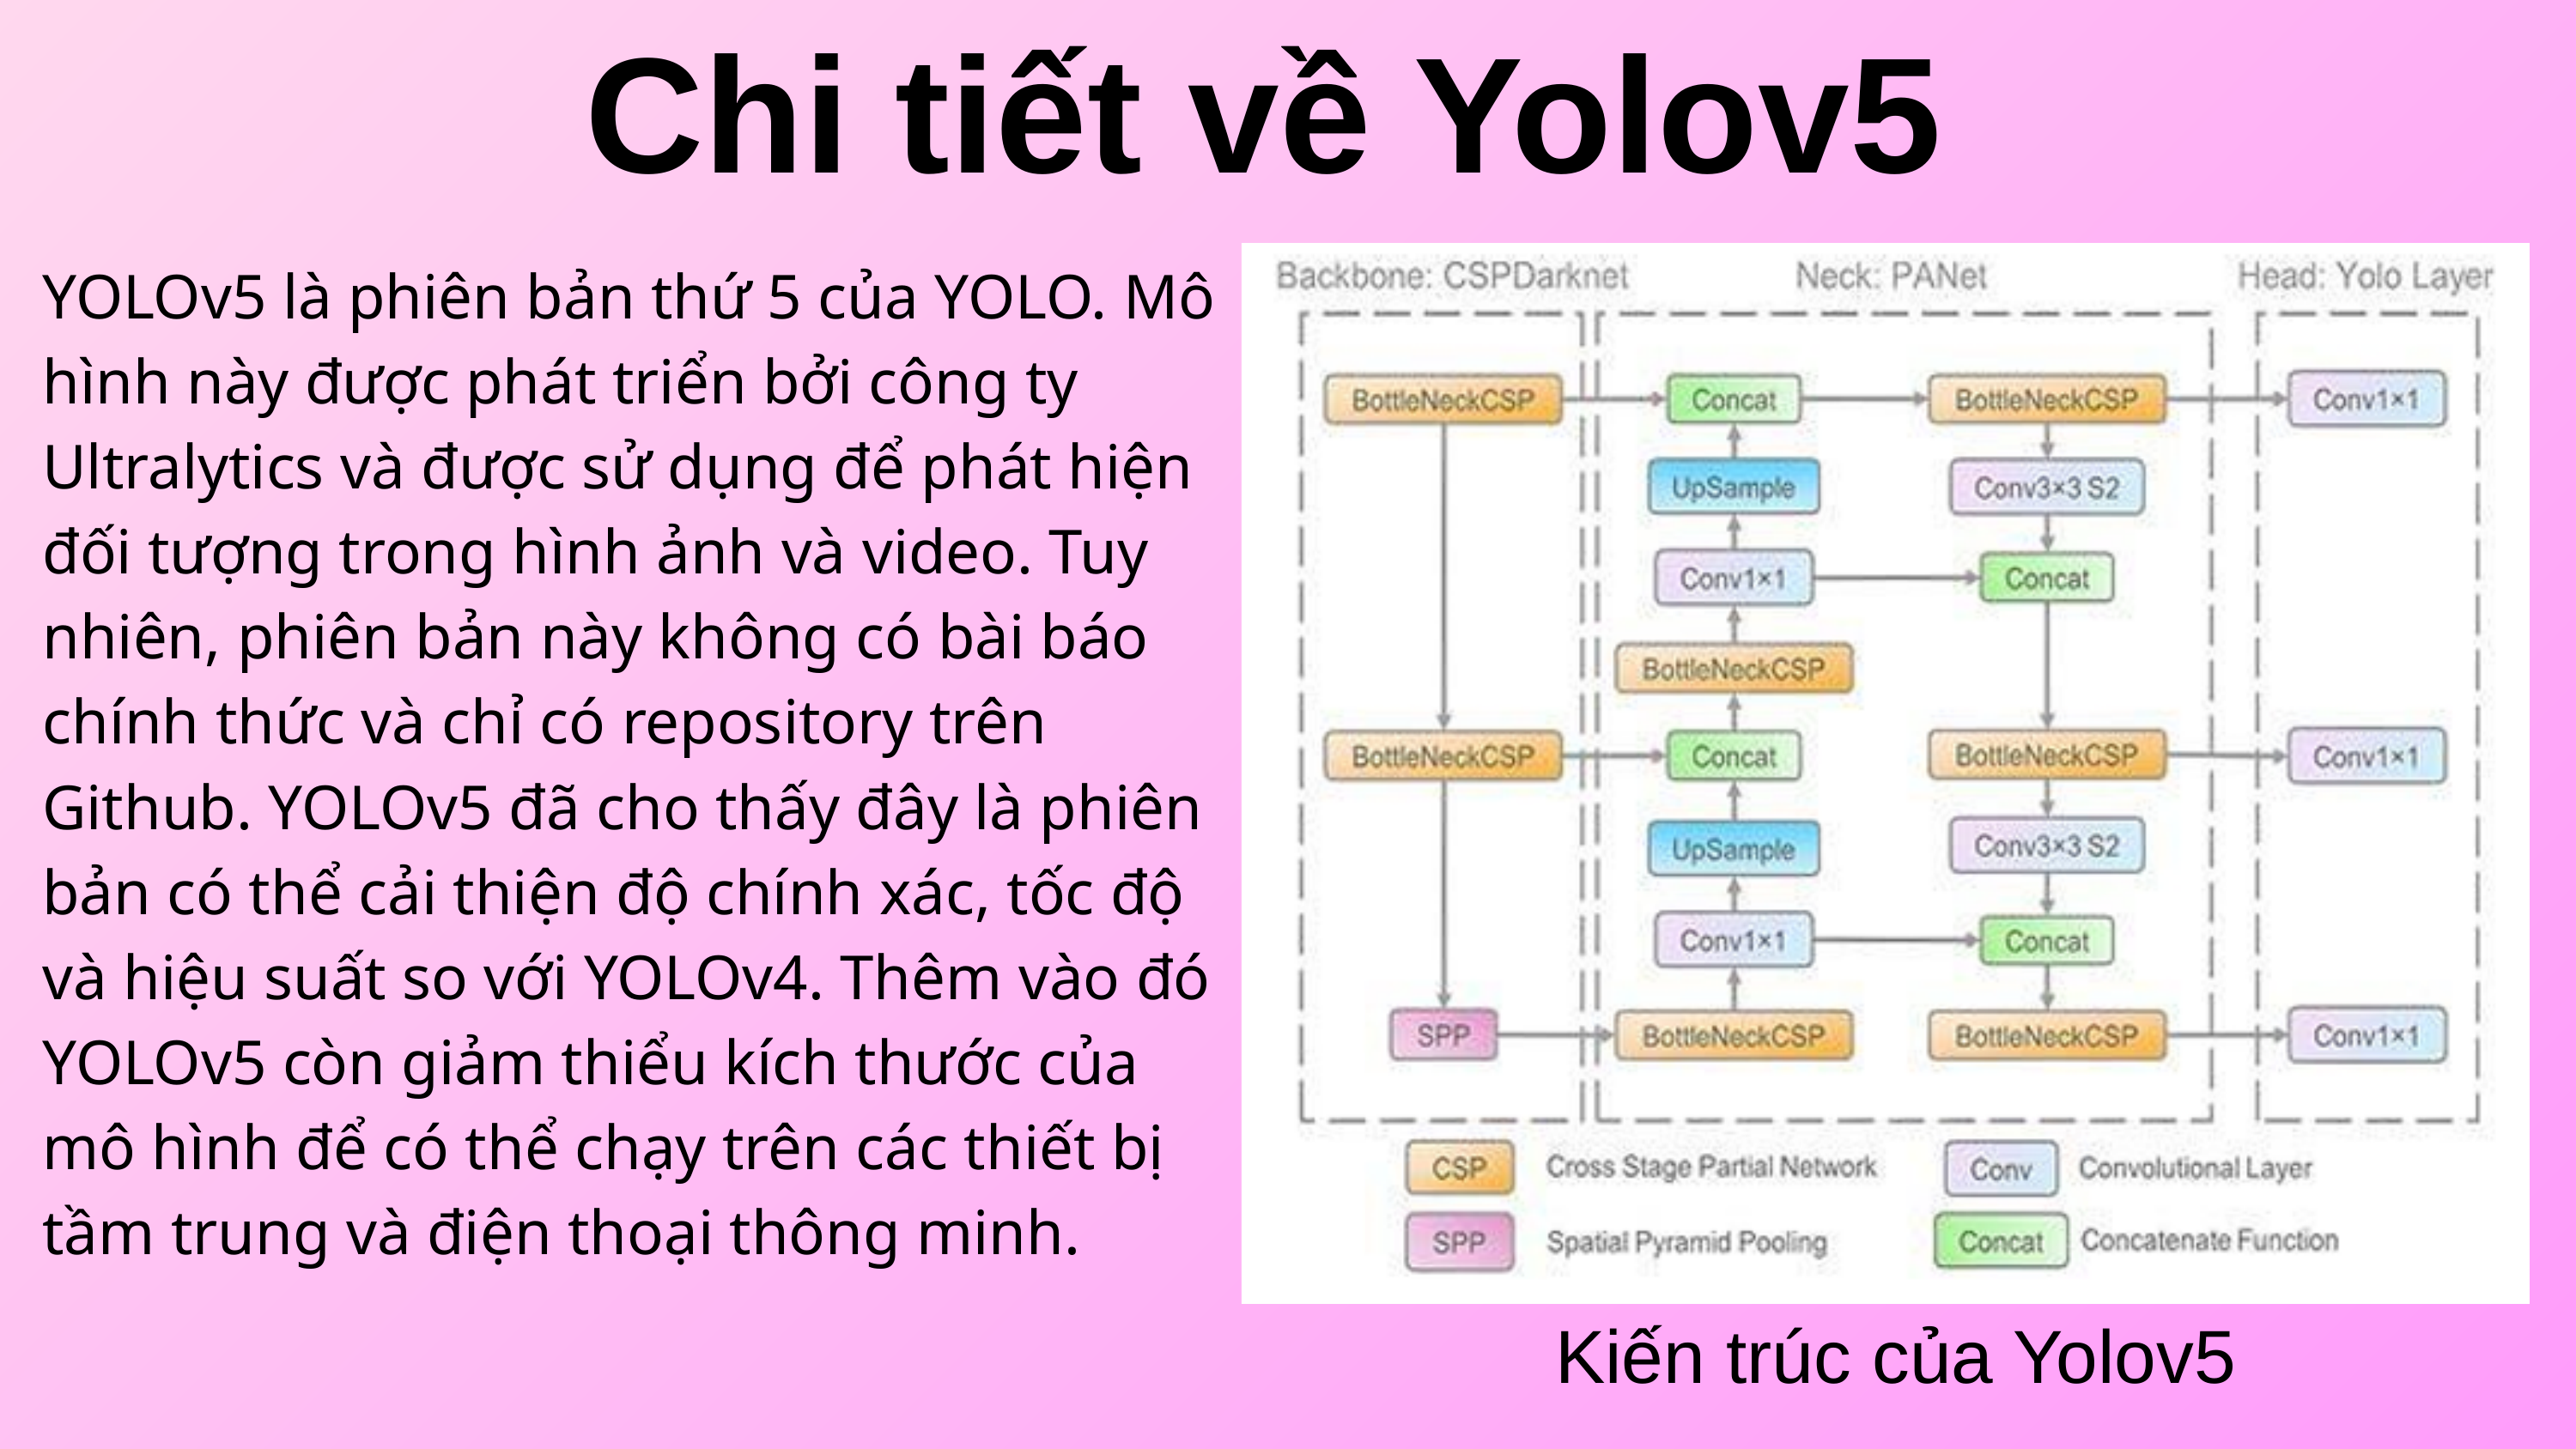

Chi tiết về Yolov5

YOLOv5 là phiên bản thứ 5 của YOLO. Mô hình này được phát triển bởi công ty Ultralytics và được sử dụng để phát hiện đối tượng trong hình ảnh và video. Tuy nhiên, phiên bản này không có bài báo chính thức và chỉ có repository trên Github. YOLOv5 đã cho thấy đây là phiên bản có thể cải thiện độ chính xác, tốc độ và hiệu suất so với YOLOv4. Thêm vào đó YOLOv5 còn giảm thiểu kích thước của mô hình để có thể chạy trên các thiết bị tầm trung và điện thoại thông minh.
 Kiến trúc của Yolov5